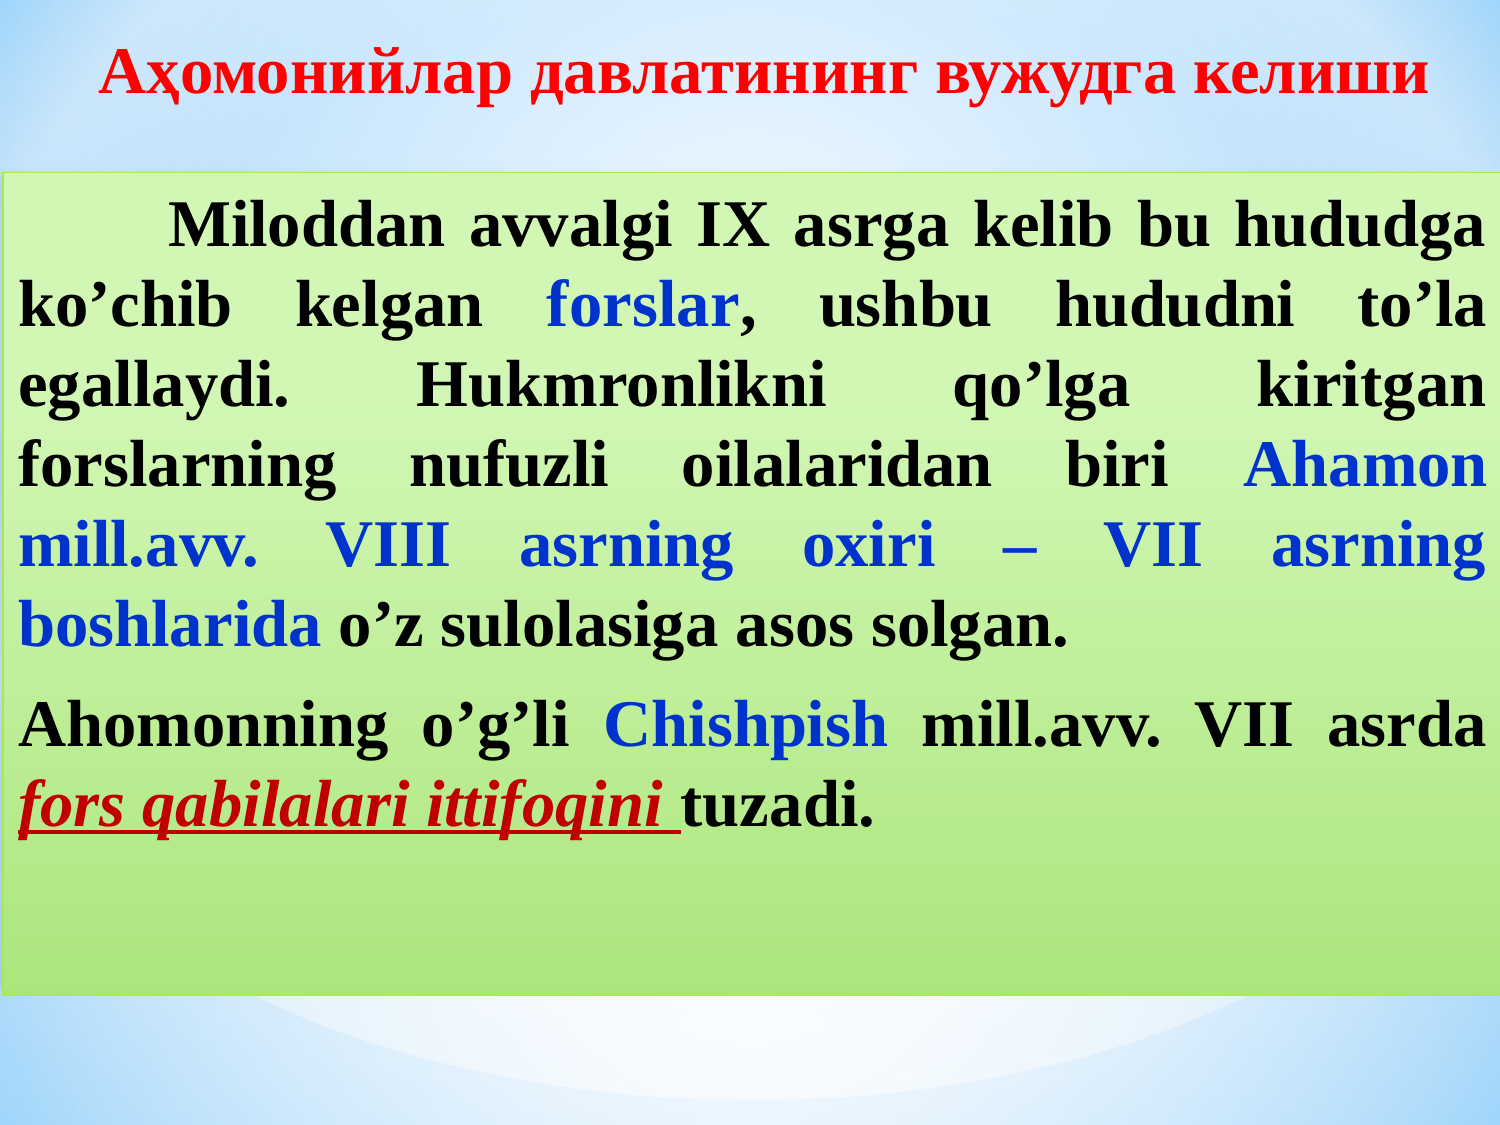

# Аҳомонийлар давлатининг вужудга келиши
	Miloddan avvalgi IX asrga kelib bu hududga ko’chib kelgan forslar, ushbu hududni to’la egallaydi. Hukmronlikni qo’lga kiritgan forslarning nufuzli oilalaridan biri Ahamon mill.avv. VIII asrning oxiri – VII asrning boshlarida o’z sulolasiga asos solgan.
Ahomonning o’g’li Chishpish mill.avv. VII asrda fors qabilalari ittifoqini tuzadi.